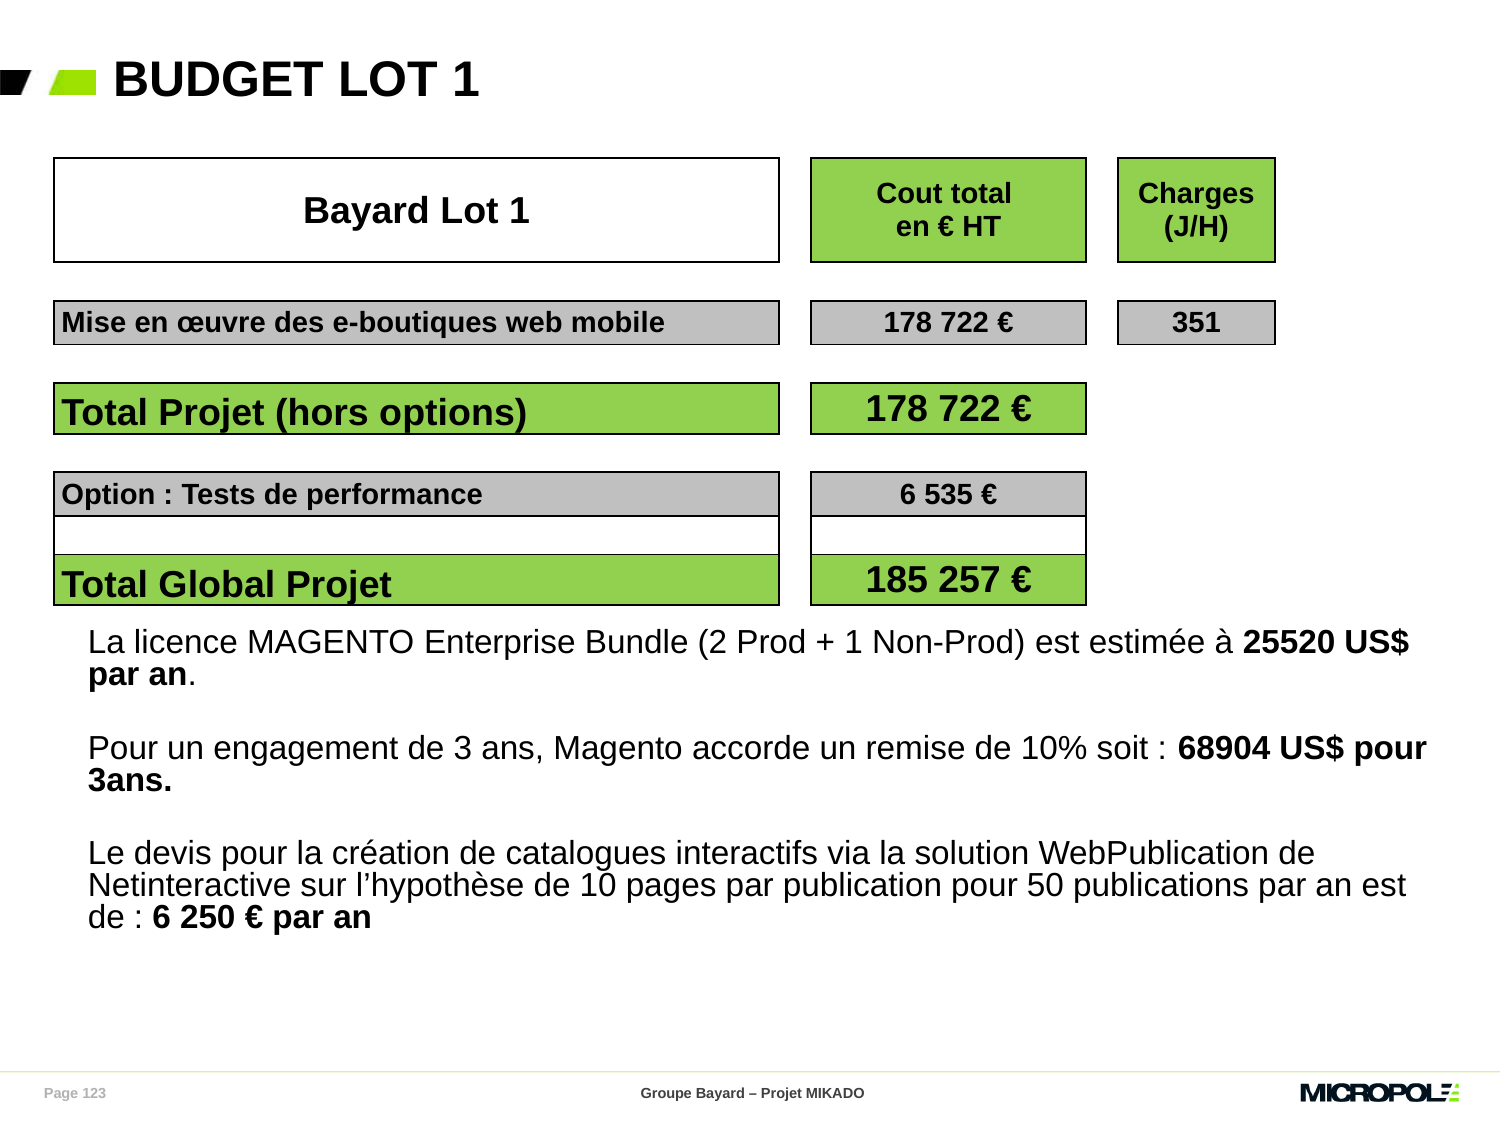

# BudgeT lot 1
| Bayard Lot 1 |  | Cout total en € HT |  | Charges (J/H) |
| --- | --- | --- | --- | --- |
|  |  |  |  |  |
|  |  |  |  |  |
| Mise en œuvre des e-boutiques web mobile |  | 178 722 € |  | 351 |
|  |  |  |  |  |
| Total Projet (hors options) |  | 178 722 € |  |  |
|  |  |  |  |  |
| Option : Tests de performance |  | 6 535 € |  |  |
|  |  |  |  |  |
| Total Global Projet |  | 185 257 € |  |  |

La licence MAGENTO Enterprise Bundle (2 Prod + 1 Non-Prod) est estimée à 25520 US$ par an.
Pour un engagement de 3 ans, Magento accorde un remise de 10% soit : 68904 US$ pour 3ans.
Le devis pour la création de catalogues interactifs via la solution WebPublication de Netinteractive sur l’hypothèse de 10 pages par publication pour 50 publications par an est de : 6 250 € par an

Groupe Bayard – Projet MIKADO
Page 123